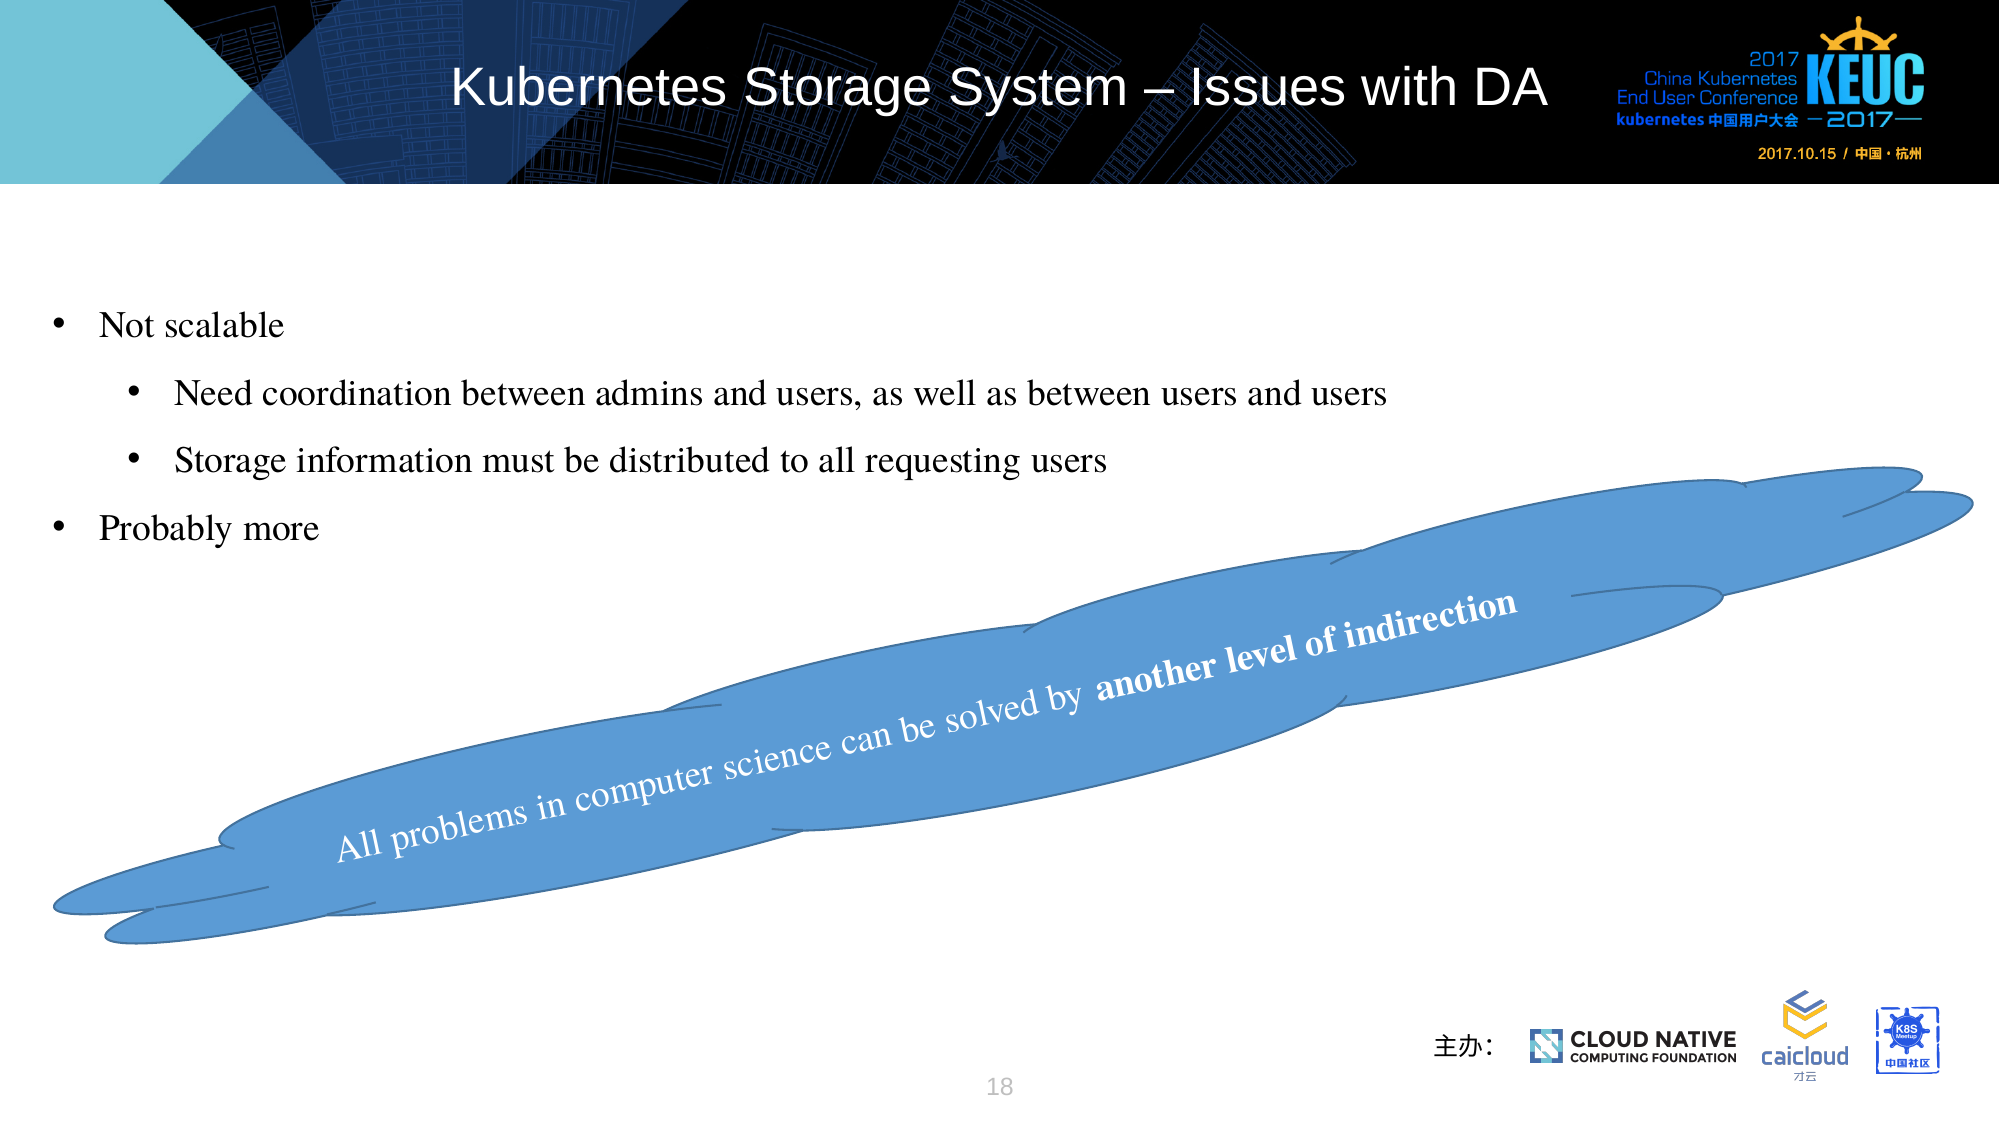

# Kubernetes Storage System – Issues with DA
Not scalable
Need coordination between admins and users, as well as between users and users
Storage information must be distributed to all requesting users
Probably more
All problems in computer science can be solved by another level of indirection
18